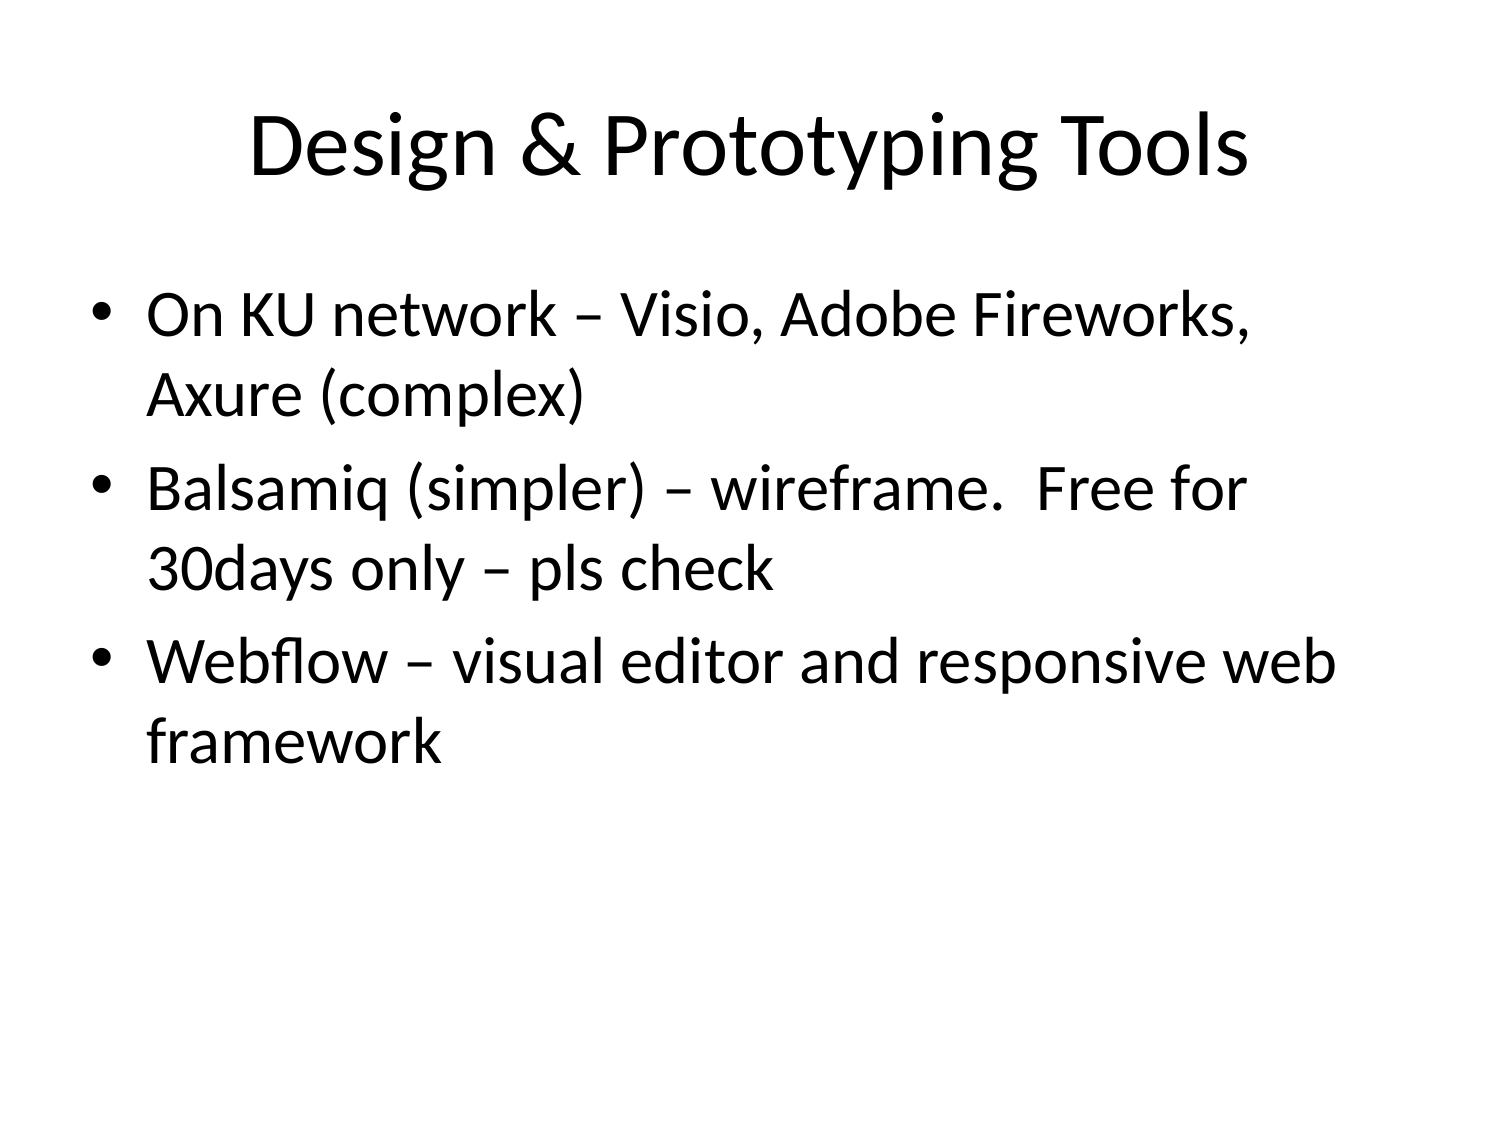

# Design & Prototyping Tools
On KU network – Visio, Adobe Fireworks, Axure (complex)
Balsamiq (simpler) – wireframe.  Free for 30days only – pls check
Webflow – visual editor and responsive web framework